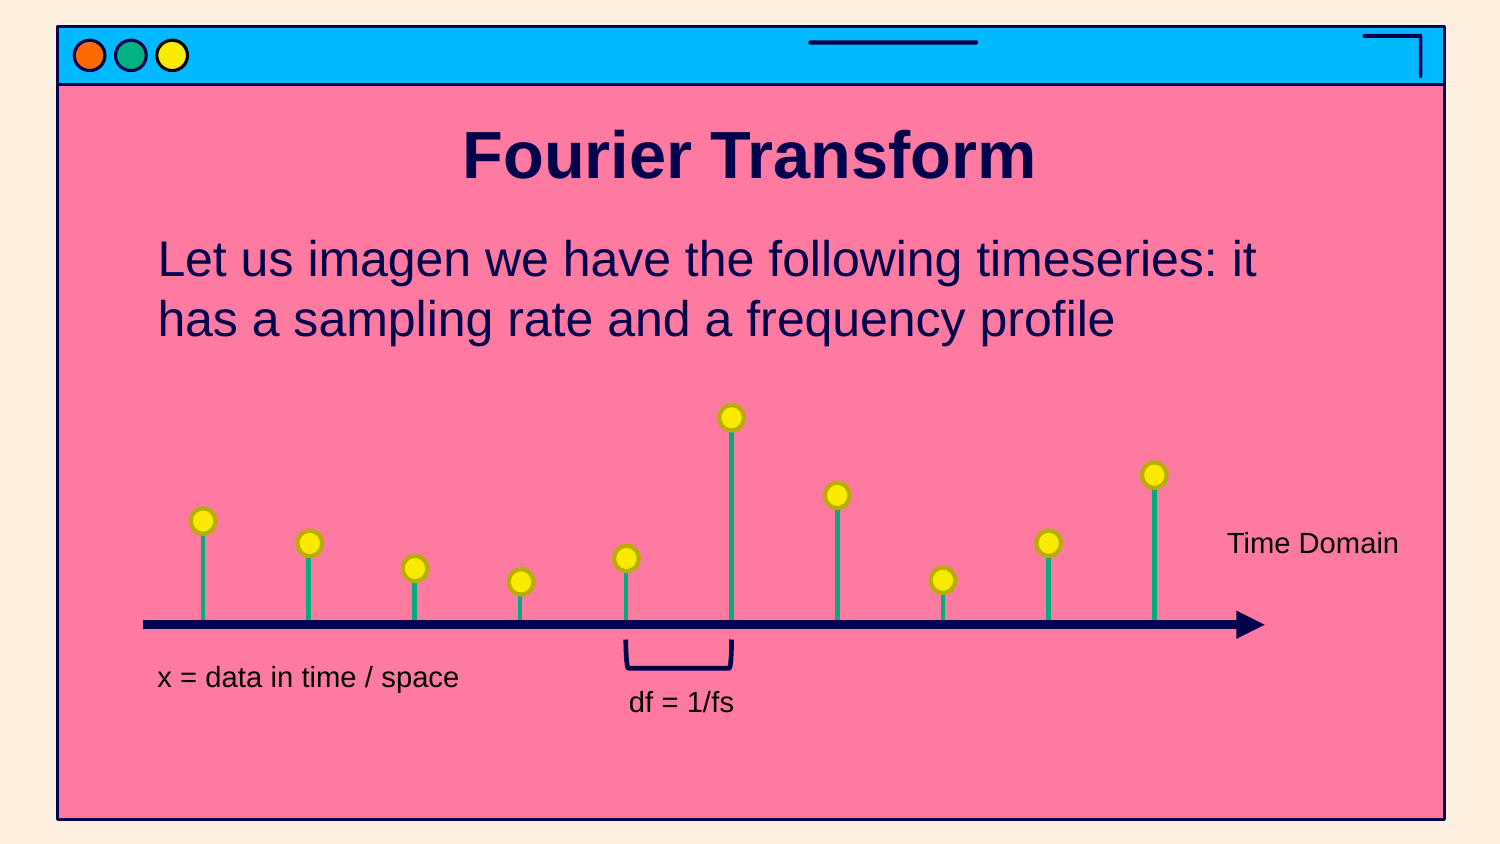

# Fourier Transform
Let us imagen we have the following timeseries: it has a sampling rate and a frequency profile

Time Domain

x = data in time / space
df = 1/fs